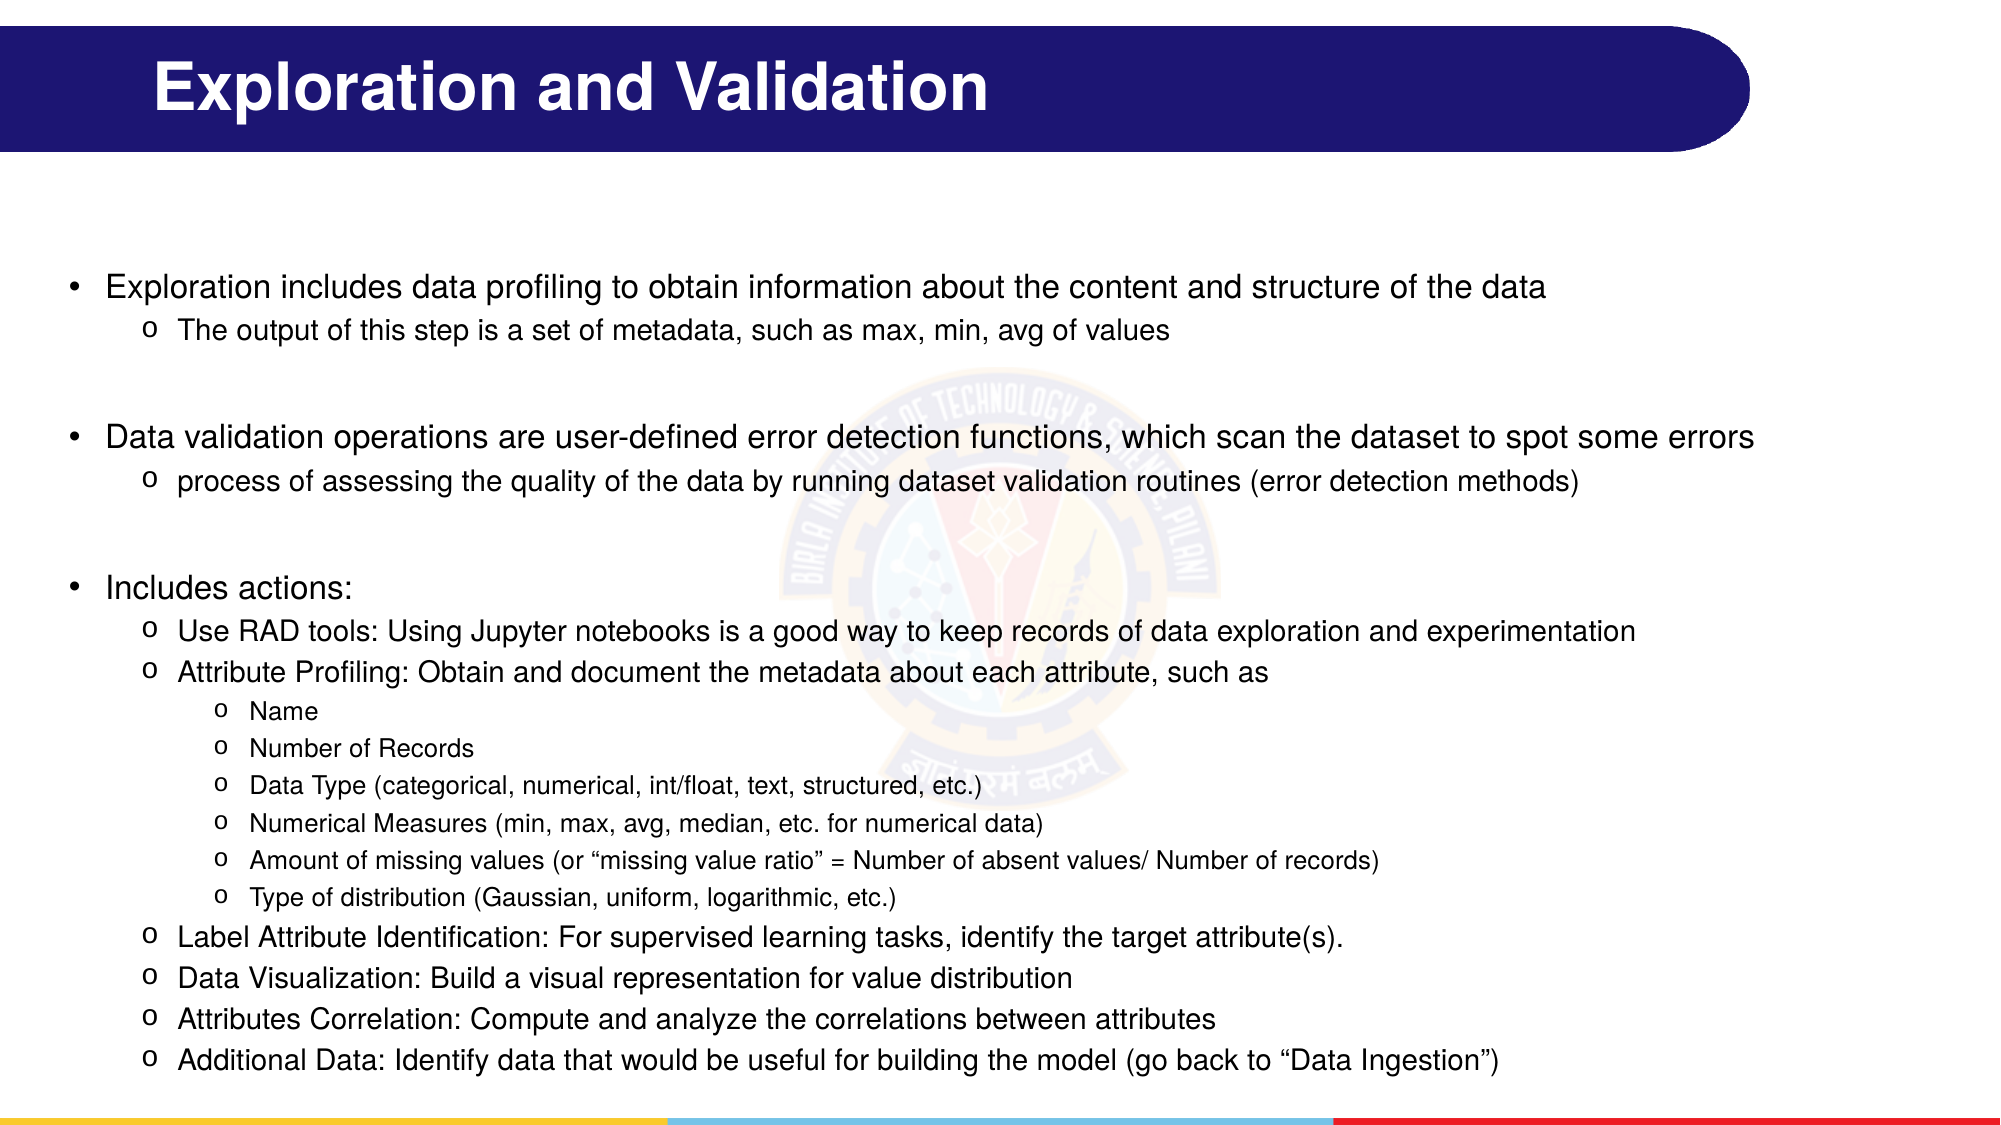

# Exploration and Validation

Exploration includes data profiling to obtain information about the content and structure of the data
The output of this step is a set of metadata, such as max, min, avg of values

Data validation operations are user-defined error detection functions, which scan the dataset to spot some errors
process of assessing the quality of the data by running dataset validation routines (error detection methods)

Includes actions:
Use RAD tools: Using Jupyter notebooks is a good way to keep records of data exploration and experimentation
Attribute Profiling: Obtain and document the metadata about each attribute, such as
Name
Number of Records
Data Type (categorical, numerical, int/float, text, structured, etc.)
Numerical Measures (min, max, avg, median, etc. for numerical data)
Amount of missing values (or “missing value ratio” = Number of absent values/ Number of records)
Type of distribution (Gaussian, uniform, logarithmic, etc.)
Label Attribute Identification: For supervised learning tasks, identify the target attribute(s).
Data Visualization: Build a visual representation for value distribution
Attributes Correlation: Compute and analyze the correlations between attributes
Additional Data: Identify data that would be useful for building the model (go back to “Data Ingestion”)